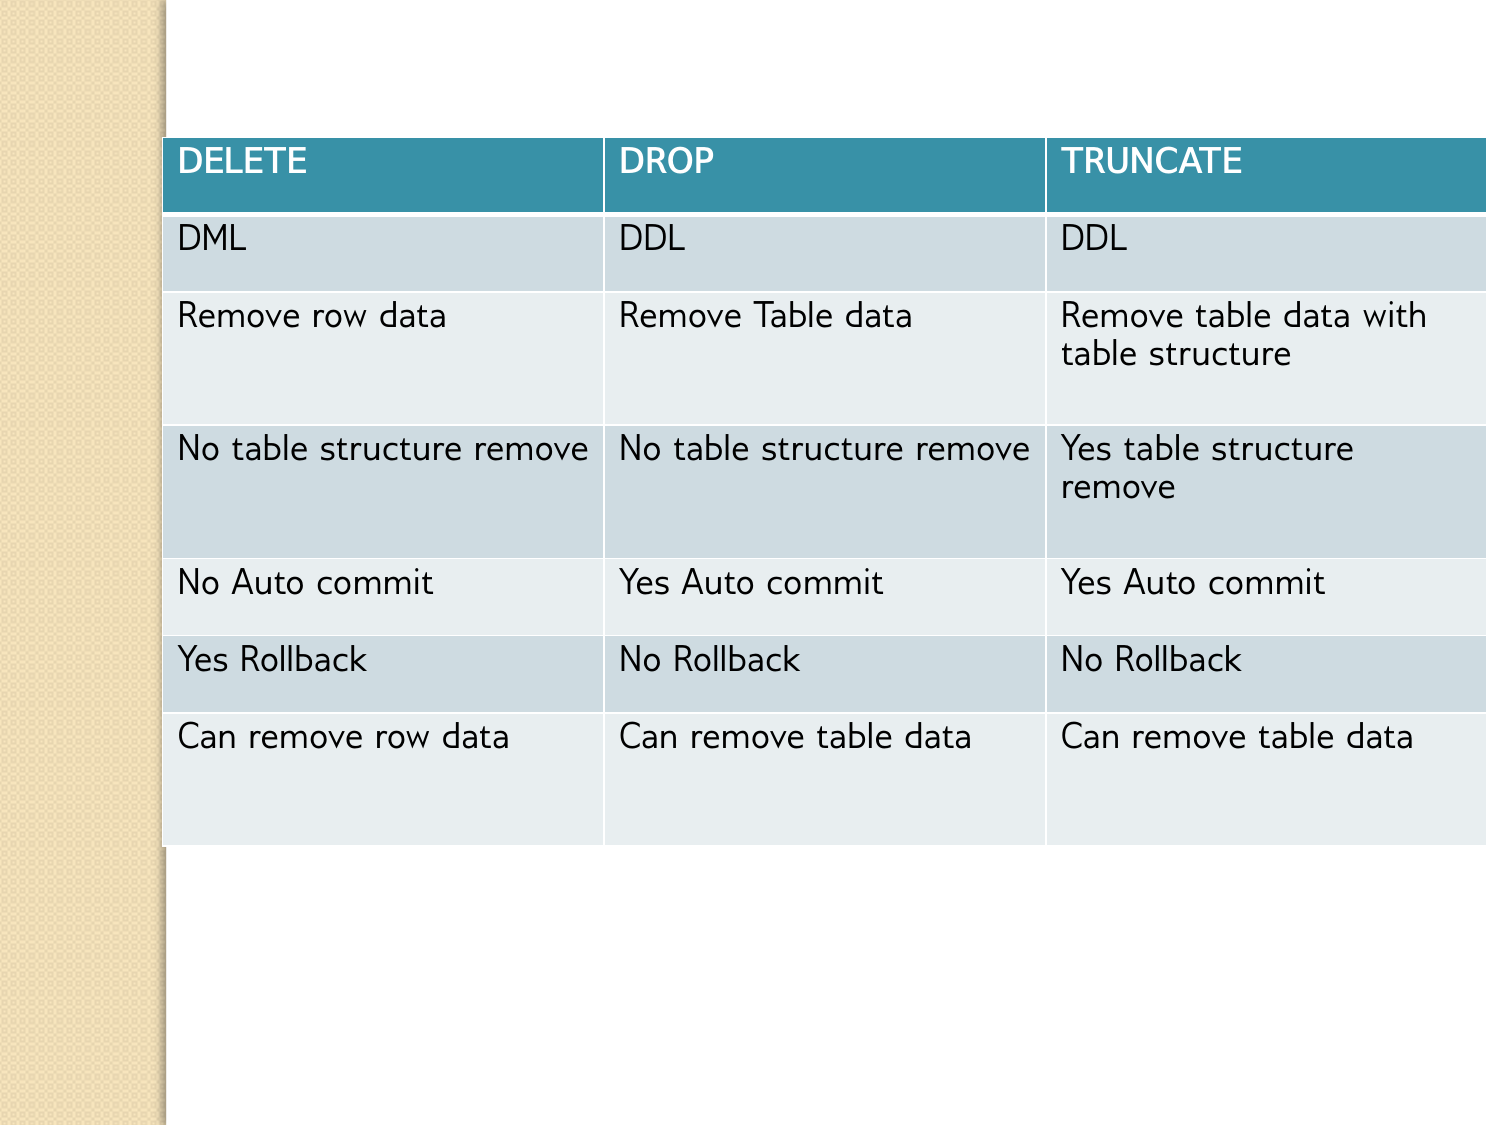

| DELETE | DROP | TRUNCATE |
| --- | --- | --- |
| DML | DDL | DDL |
| Remove row data | Remove Table data | Remove table data with table structure |
| No table structure remove | No table structure remove | Yes table structure remove |
| No Auto commit | Yes Auto commit | Yes Auto commit |
| Yes Rollback | No Rollback | No Rollback |
| Can remove row data | Can remove table data | Can remove table data |